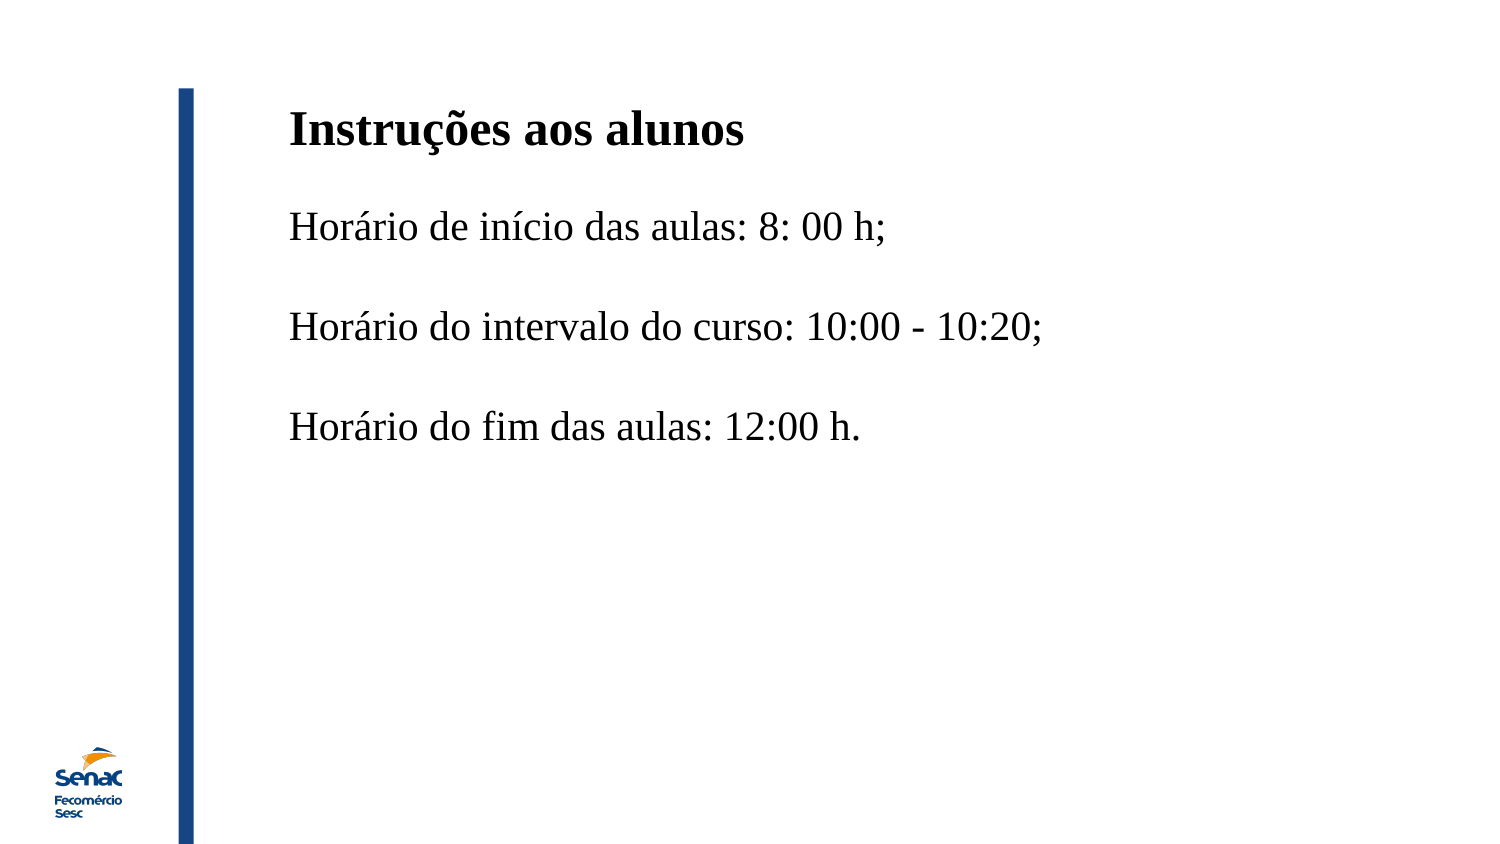

Instruções aos alunos
Horário de início das aulas: 8: 00 h;

Horário do intervalo do curso: 10:00 - 10:20;

Horário do fim das aulas: 12:00 h.